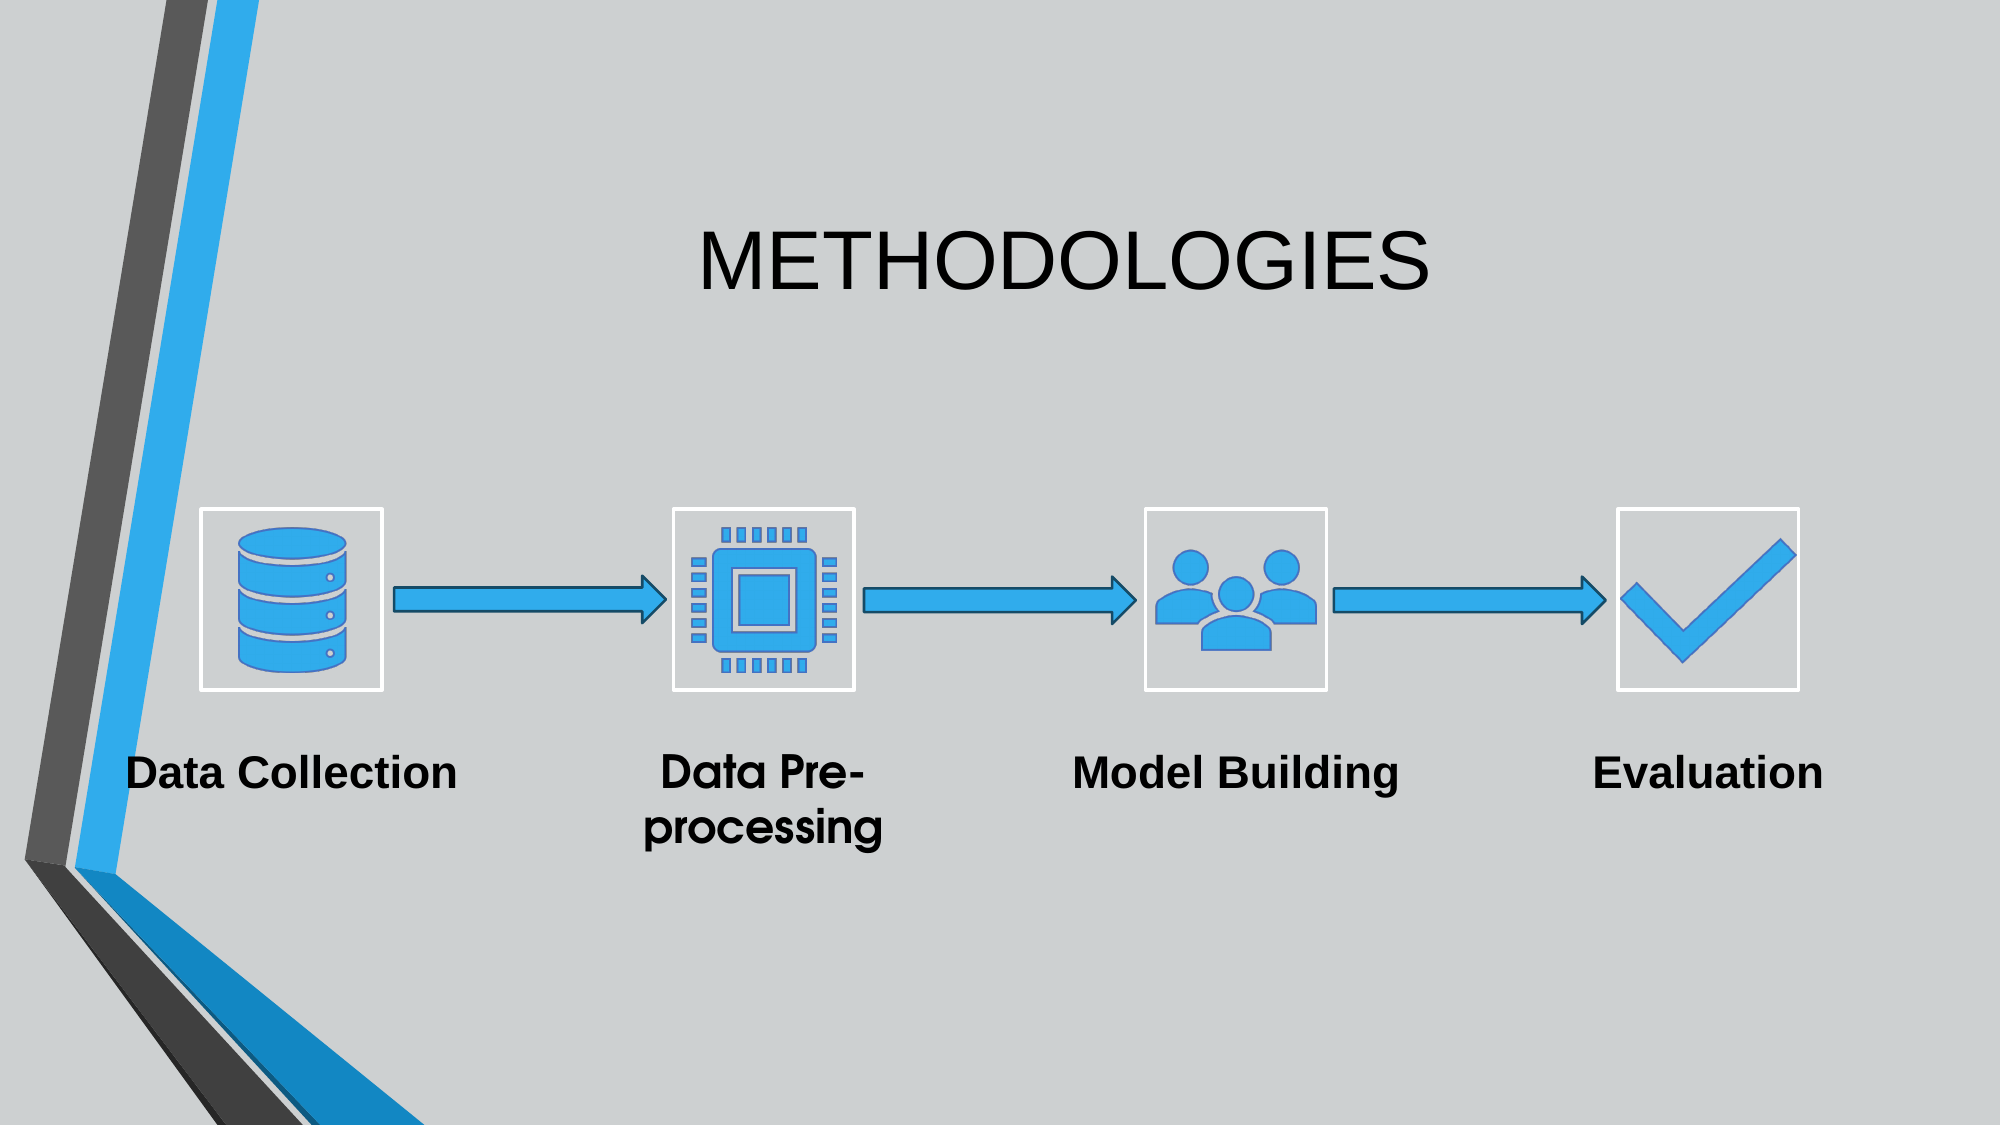

# METHODOLOGIES
Data Collection
Data Pre-processing
Model Building
Evaluation